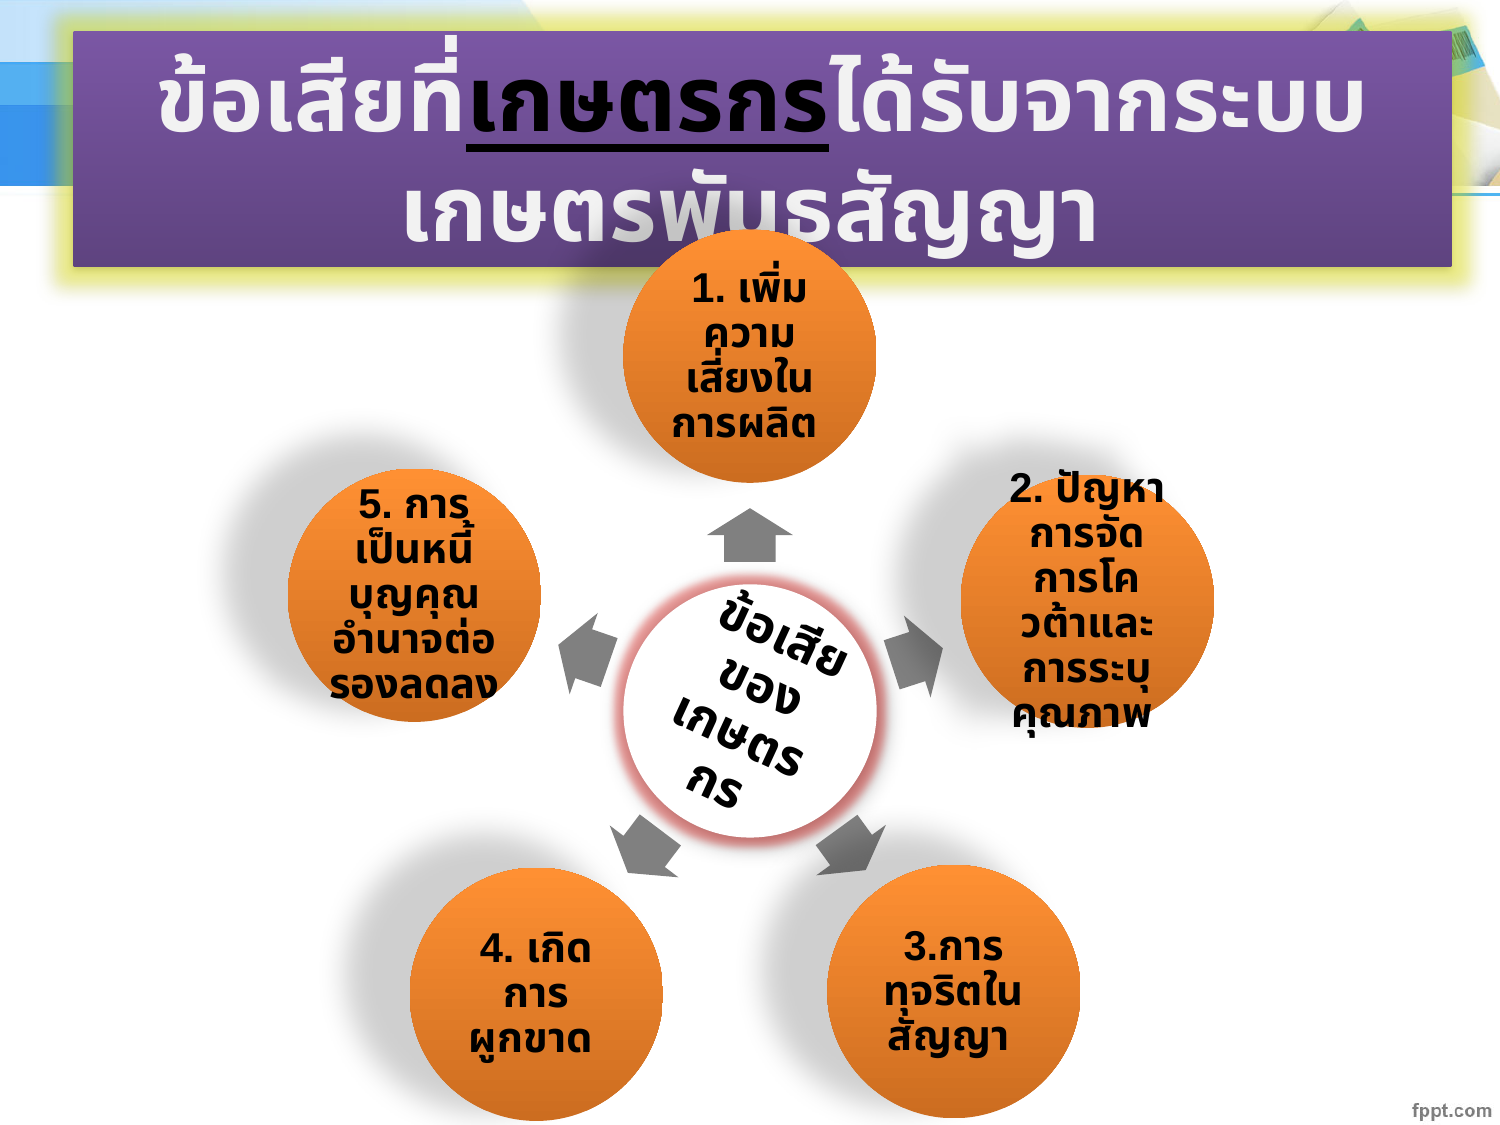

ข้อเสียที่เกษตรกรได้รับจากระบบเกษตรพันธสัญญา
ข้อเสียของเกษตรกร

1. เพิ่มความเสี่ยงในการผลิต

2. ปัญหาการจัดการโควต้าและการระบุคุณภาพ

3.การทุจริตในสัญญา

4. เกิดการผูกขาด

5. การเป็นหนี้บุญคุณอำนาจต่อรองลดลง